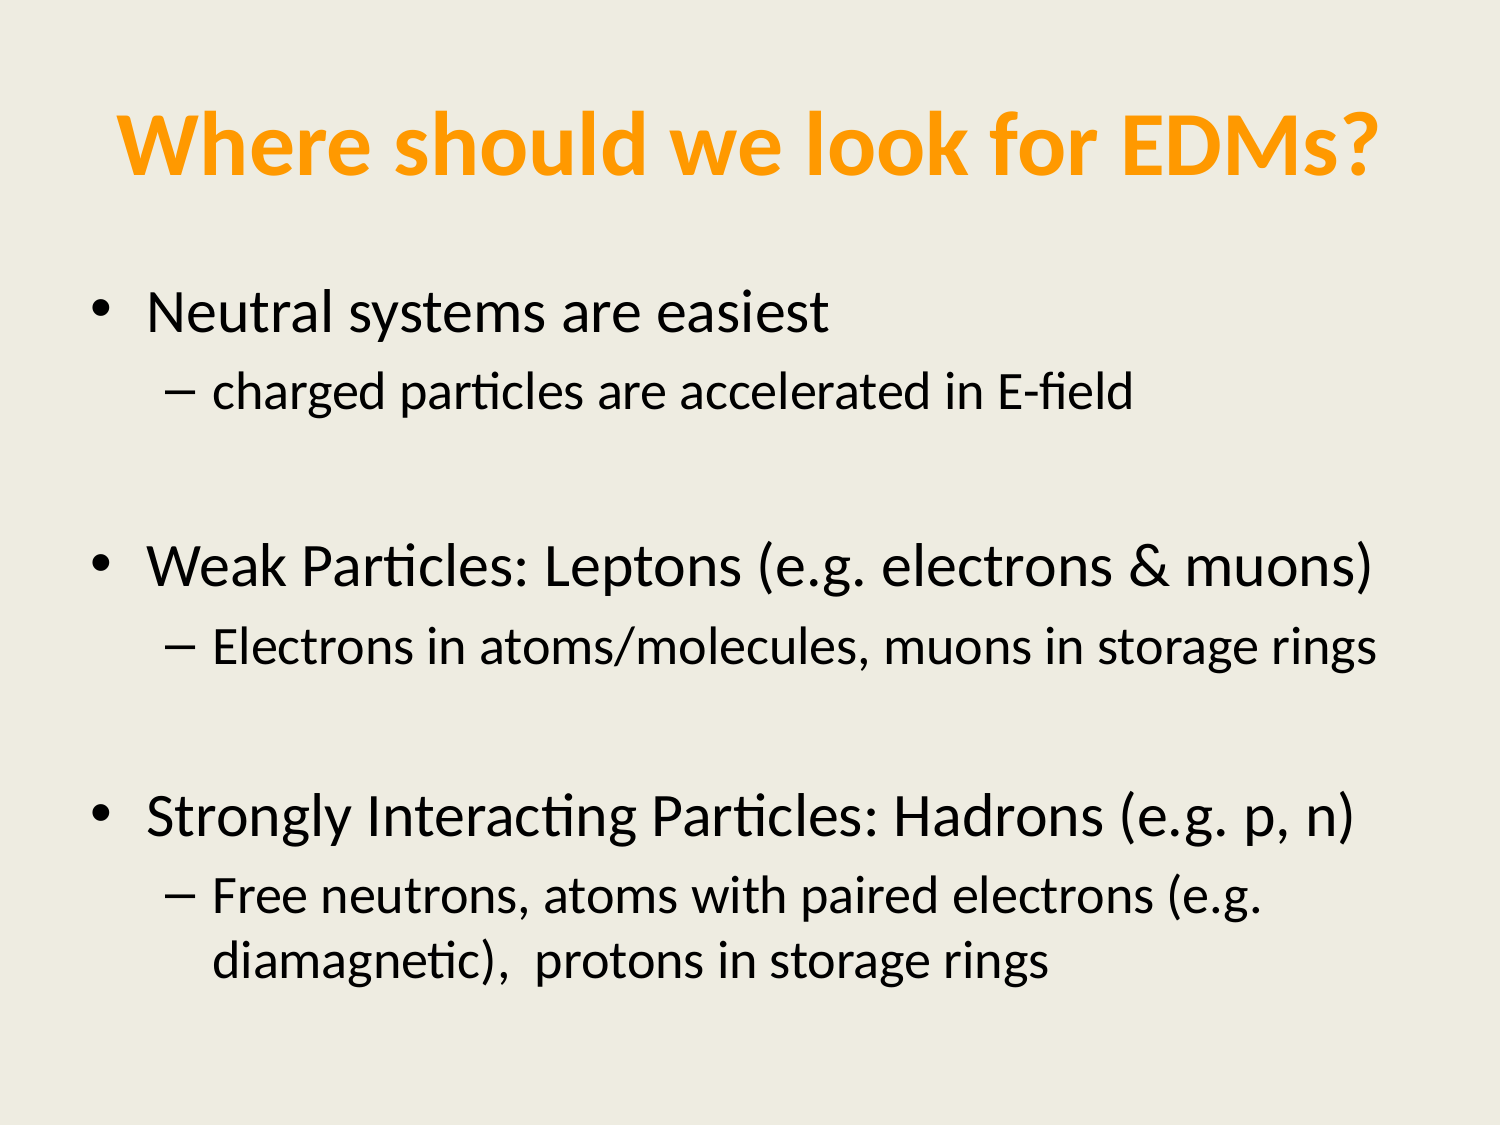

# Where should we look for EDMs?
Neutral systems are easiest
charged particles are accelerated in E-field

Weak Particles: Leptons (e.g. electrons & muons)
Electrons in atoms/molecules, muons in storage rings

Strongly Interacting Particles: Hadrons (e.g. p, n)
Free neutrons, atoms with paired electrons (e.g. diamagnetic),  protons in storage rings